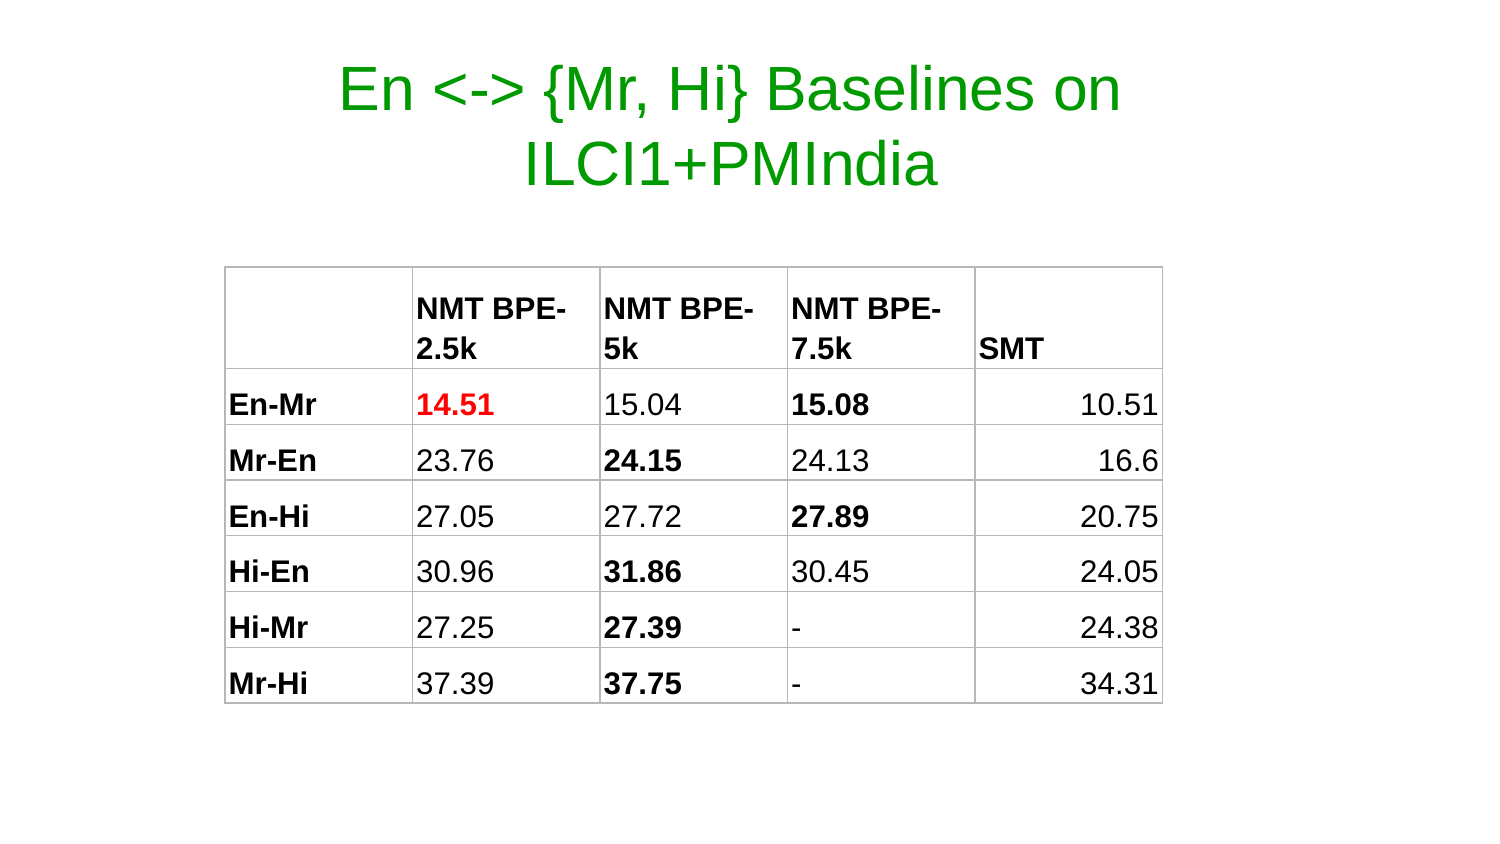

# En <-> {Mr, Hi} Baselines on ILCI1+PMIndia
|  | NMT BPE-2.5k | NMT BPE-5k | NMT BPE-7.5k | SMT |
| --- | --- | --- | --- | --- |
| En-Mr | 14.51 | 15.04 | 15.08 | 10.51 |
| Mr-En | 23.76 | 24.15 | 24.13 | 16.6 |
| En-Hi | 27.05 | 27.72 | 27.89 | 20.75 |
| Hi-En | 30.96 | 31.86 | 30.45 | 24.05 |
| Hi-Mr | 27.25 | 27.39 | - | 24.38 |
| Mr-Hi | 37.39 | 37.75 | - | 34.31 |